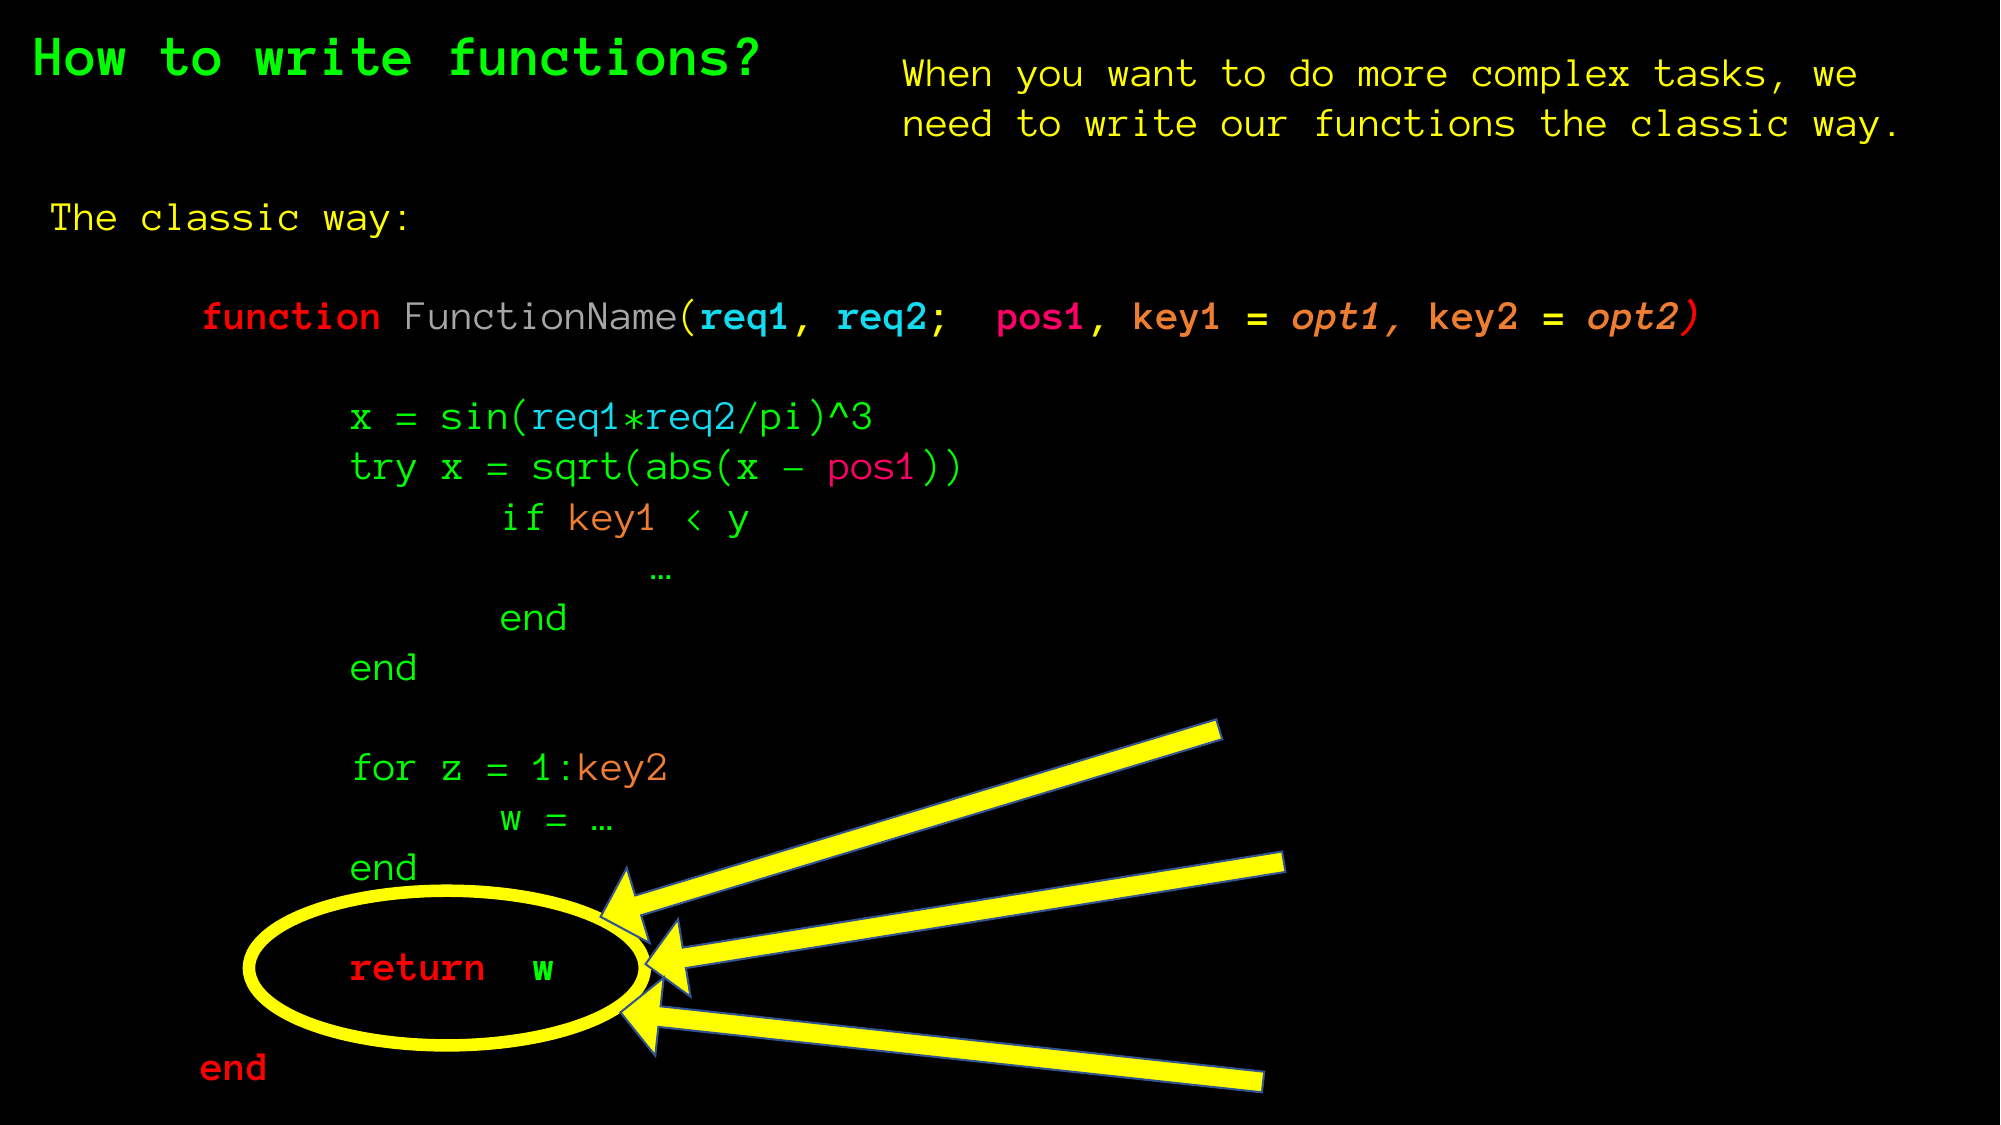

How to write functions?
When you want to do more complex tasks, we need to write our functions the classic way.
The classic way:

	function FunctionName(req1, req2;  pos1, key1 = opt1, key2 = opt2)

		x = sin(req1*req2/pi)^3
		try x = sqrt(abs(x – pos1))
			if key1 < y
				…
			end
		end

		for z = 1:key2
			w = …
		end

		return  w

	end